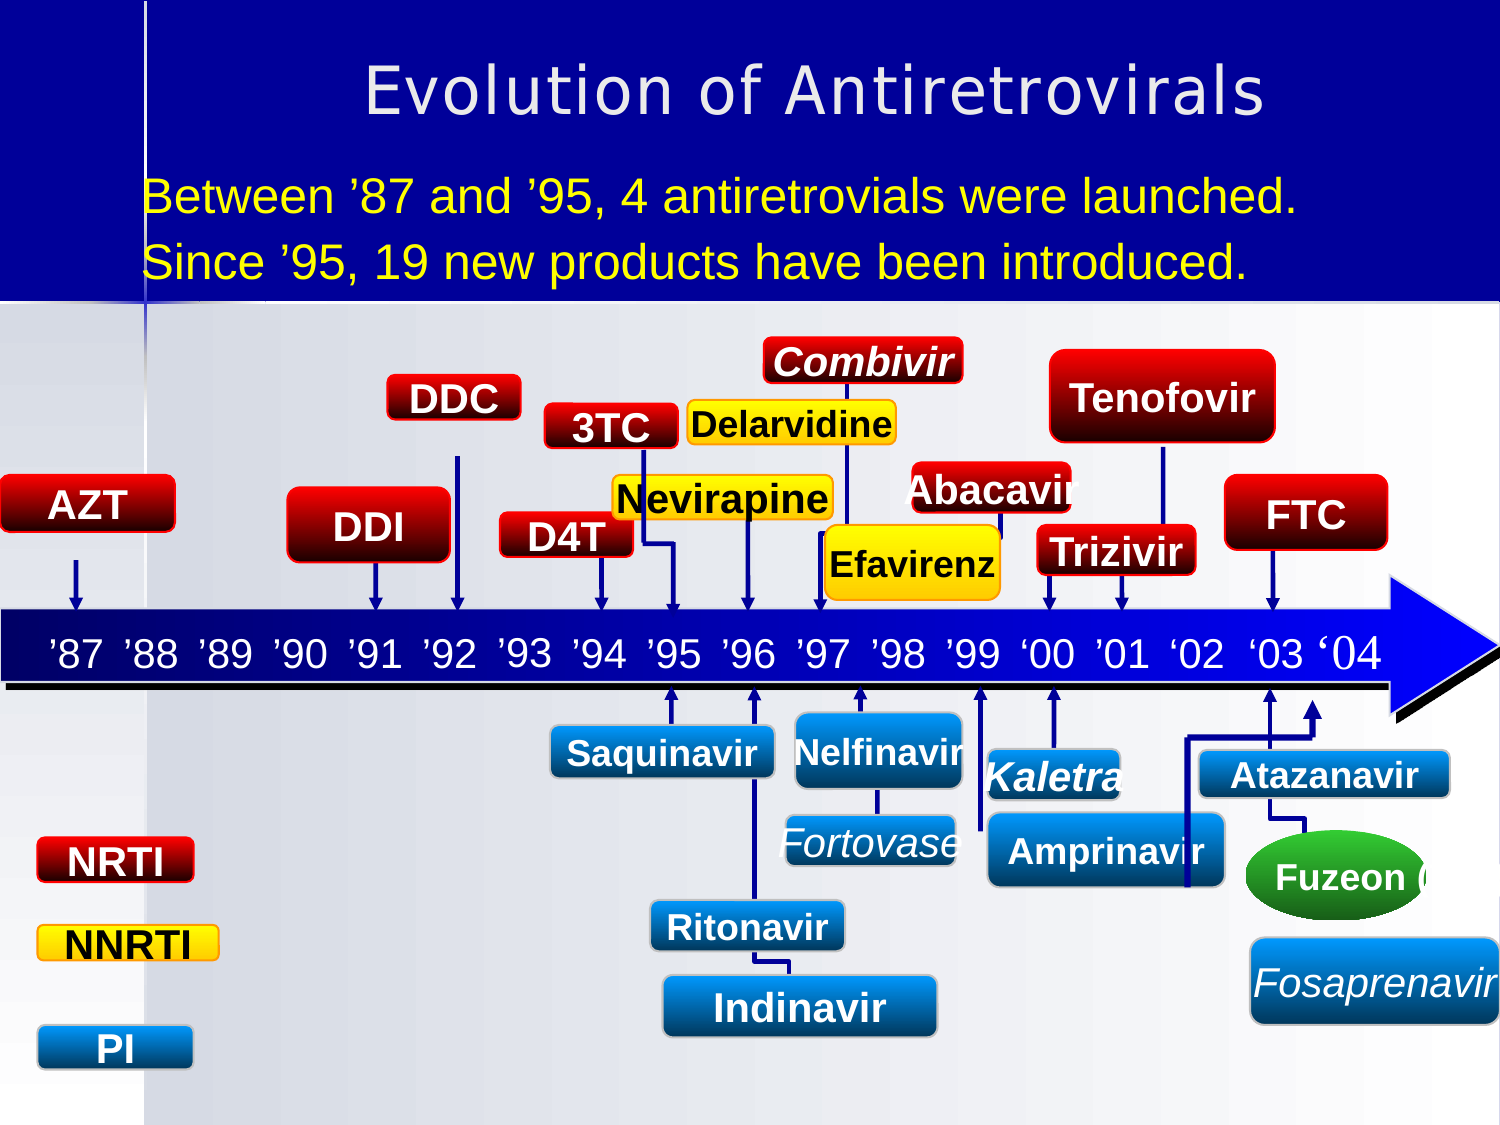

Evolution of Antiretrovirals
Between ’87 and ’95, 4 antiretrovials were launched.
Since ’95, 19 new products have been introduced.
Combivir
Tenofovir
DDC

Delarvidine
3TC

Abacavir
AZT
Nevirapine
FTC
DDI

D4T

Efavirenz
Trizivir

‘04
’93
’87
’88
’89
’90
’91
’92
’94
’95
’96
’97
’98
’99
‘00
’01
‘02
‘03

Nelfinavir
Saquinavir
Kaletra
Atazanavir

Amprinavir
Fortovase

Fuzeon (T20)
NRTI
Ritonavir
NNRTI
Fosaprenavir

Indinavir
PI